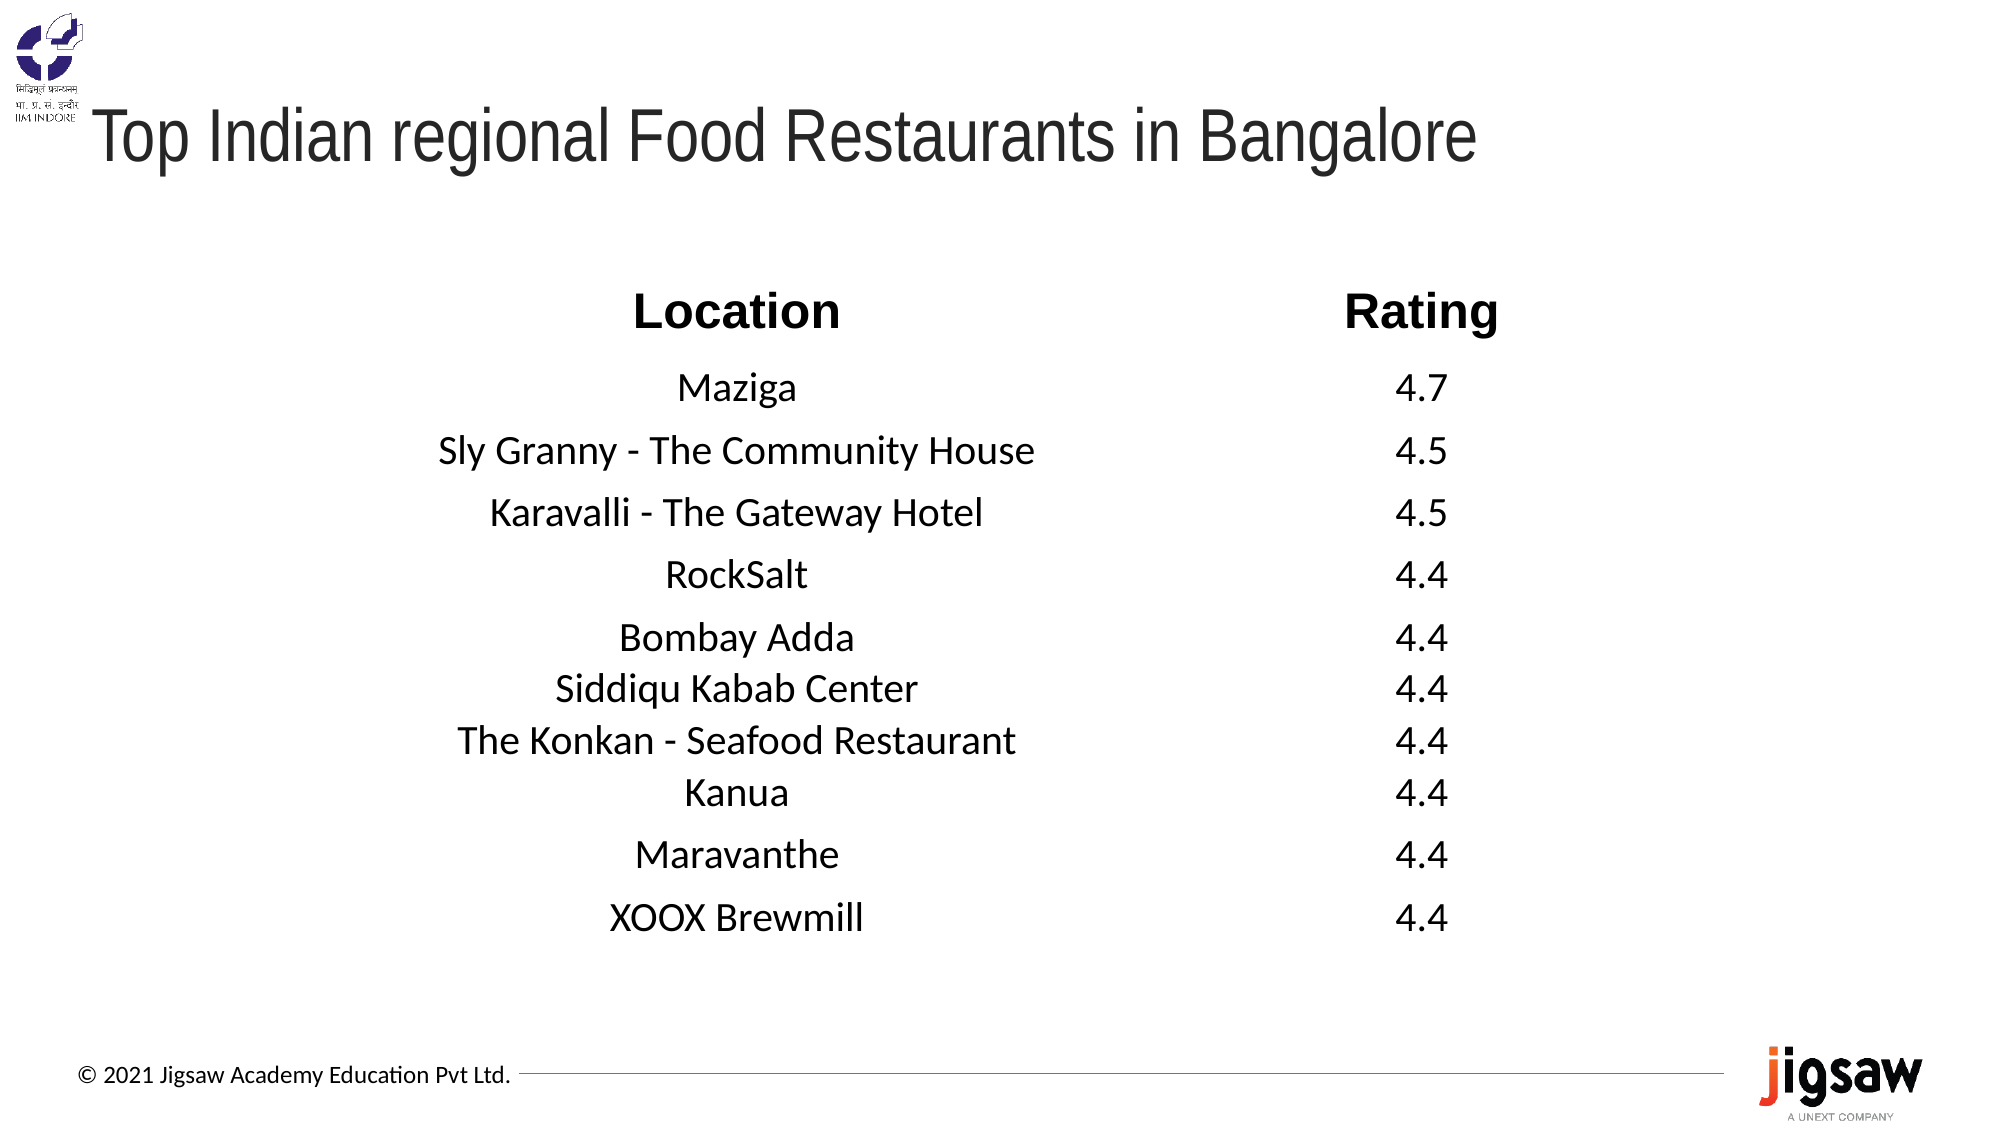

# Top Indian regional Food Restaurants in Bangalore
| Location | Rating |
| --- | --- |
| Maziga | 4.7 |
| Sly Granny - The Community House | 4.5 |
| Karavalli - The Gateway Hotel | 4.5 |
| RockSalt | 4.4 |
| Bombay Adda | 4.4 |
| Siddiqu Kabab Center | 4.4 |
| The Konkan - Seafood Restaurant | 4.4 |
| Kanua | 4.4 |
| Maravanthe | 4.4 |
| XOOX Brewmill | 4.4 |